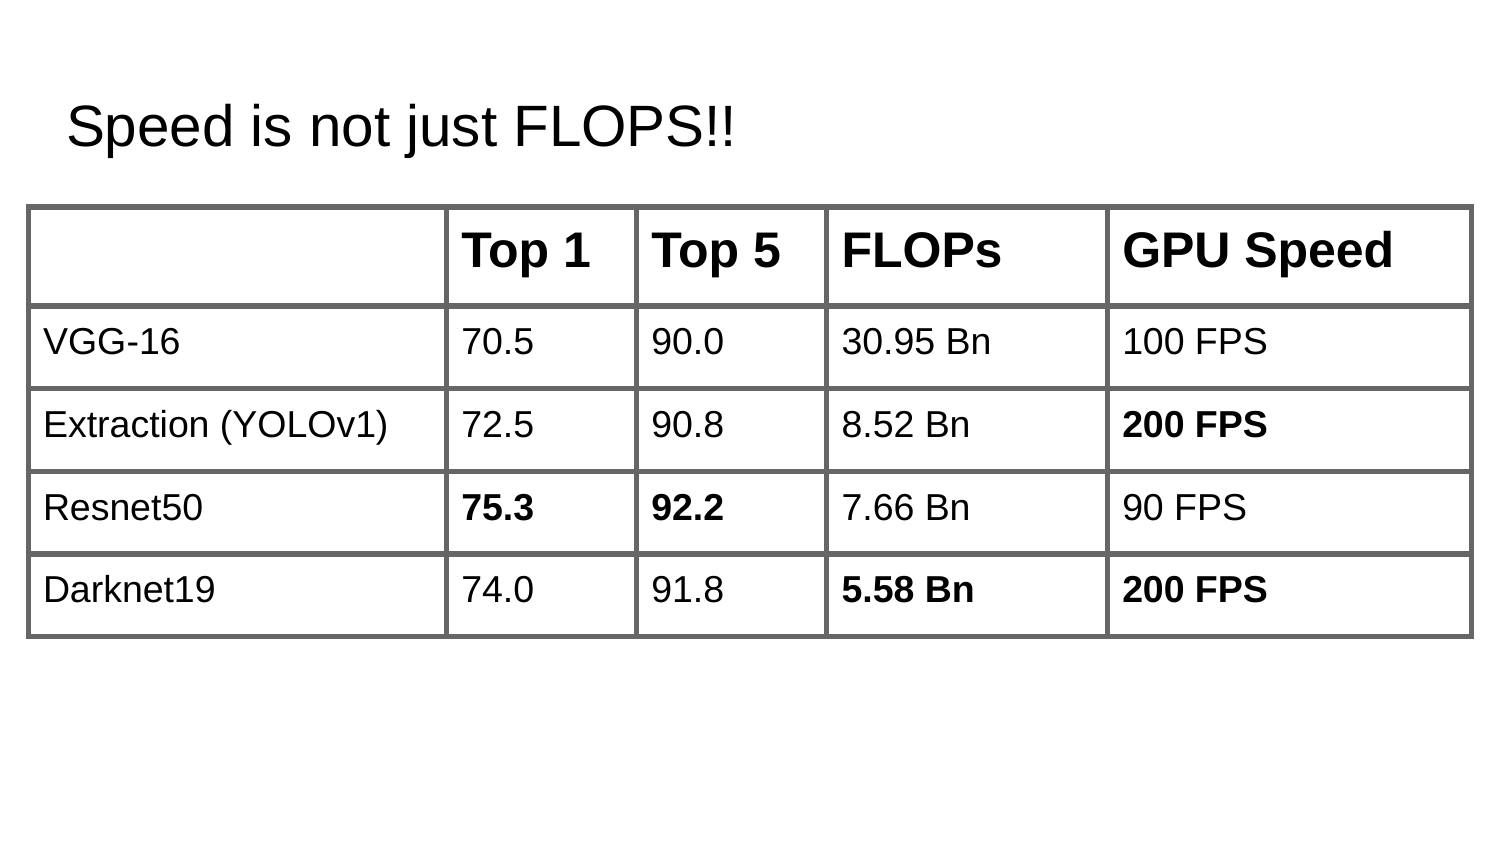

# Speed is not just FLOPS!!
|  | Top 1 | Top 5 | FLOPs | GPU Speed |
| --- | --- | --- | --- | --- |
| VGG-16 | 70.5 | 90.0 | 30.95 Bn | 100 FPS |
| Extraction (YOLOv1) | 72.5 | 90.8 | 8.52 Bn | 200 FPS |
| Resnet50 | 75.3 | 92.2 | 7.66 Bn | 90 FPS |
| Darknet19 | 74.0 | 91.8 | 5.58 Bn | 200 FPS |